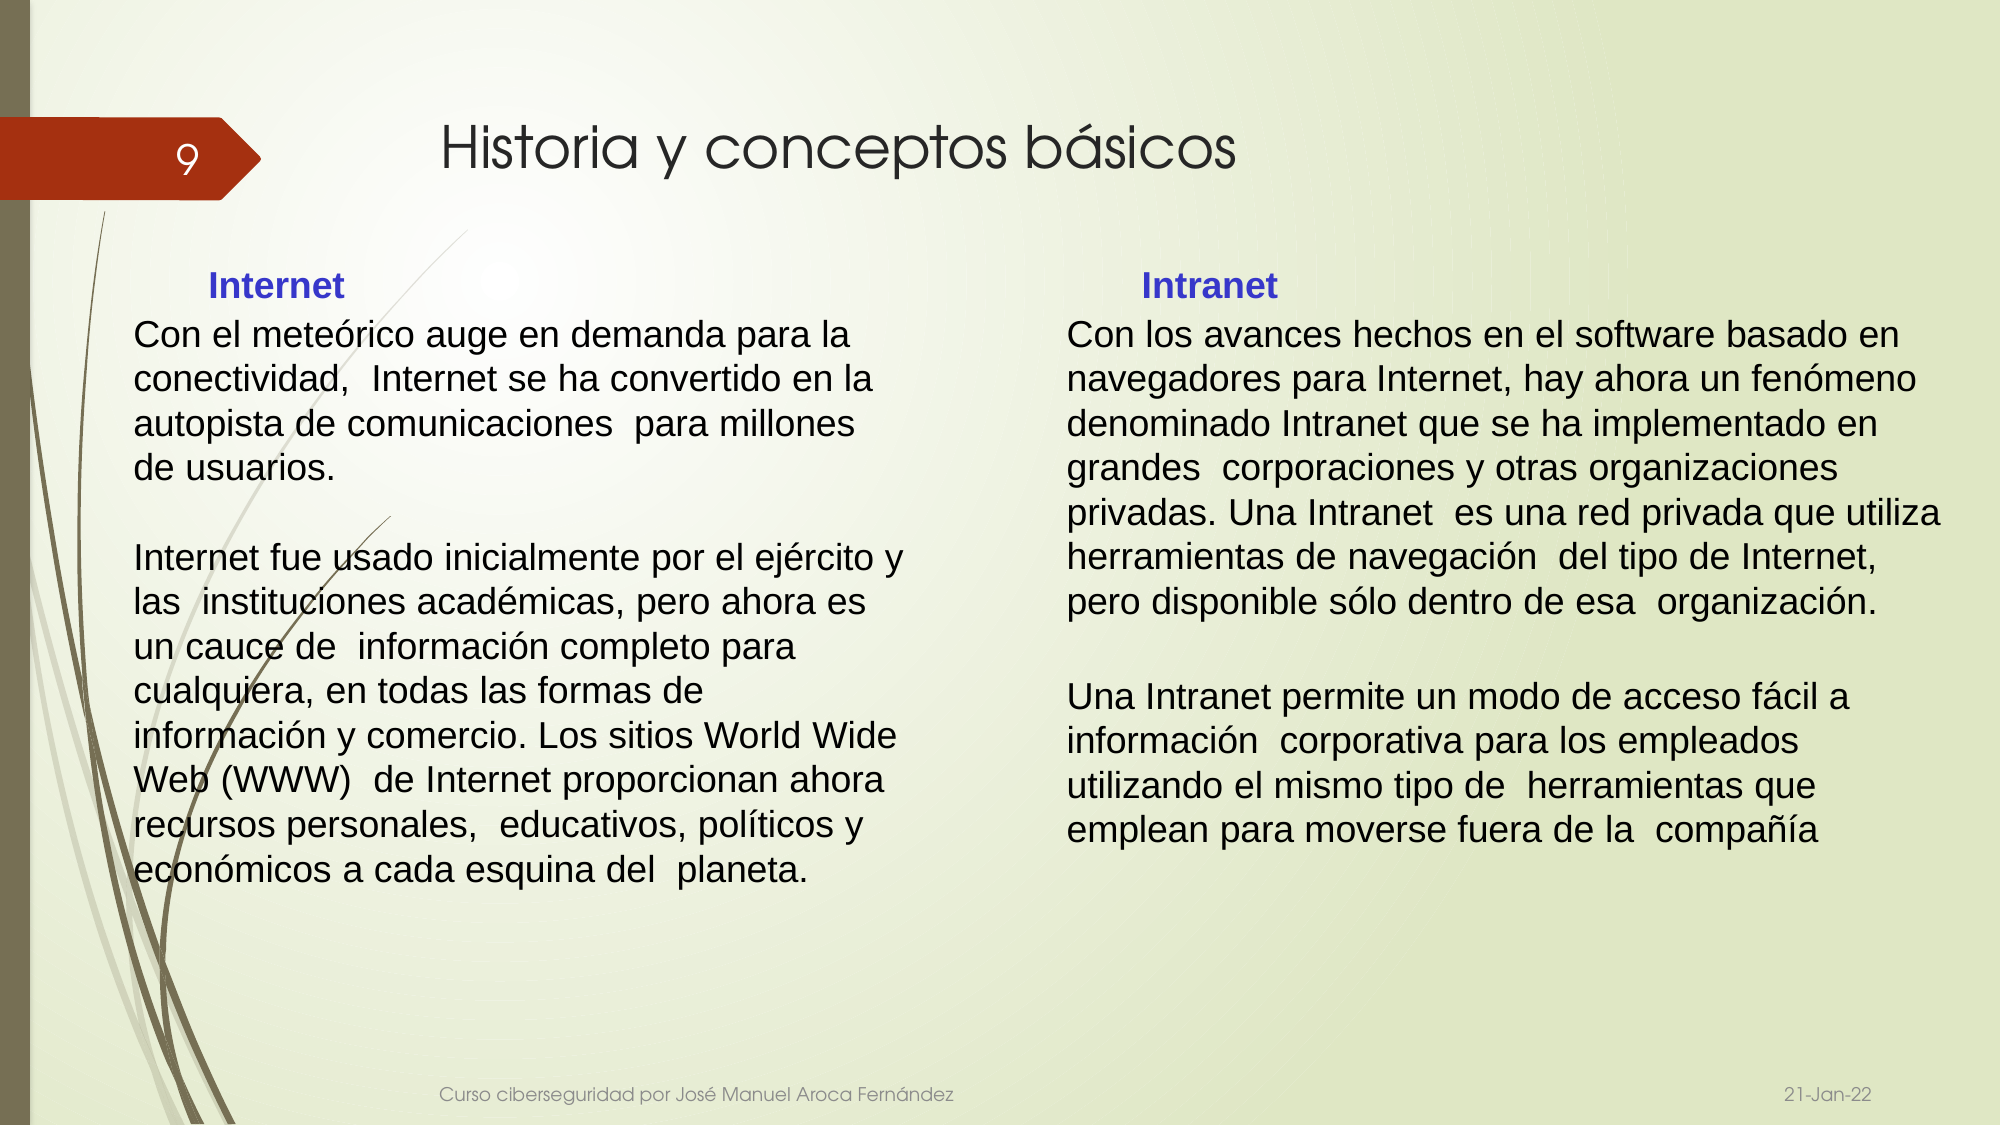

# Historia y conceptos básicos
9
Internet
Con el meteórico auge en demanda para la conectividad,  Internet se ha convertido en la autopista de comunicaciones  para millones de usuarios.

Internet fue usado inicialmente por el ejército y las  instituciones académicas, pero ahora es un cauce de  información completo para cualquiera, en todas las formas de  información y comercio. Los sitios World Wide Web (WWW)  de Internet proporcionan ahora recursos personales,  educativos, políticos y económicos a cada esquina del  planeta.
Intranet
Con los avances hechos en el software basado en  navegadores para Internet, hay ahora un fenómeno  denominado Intranet que se ha implementado en grandes  corporaciones y otras organizaciones privadas. Una Intranet  es una red privada que utiliza herramientas de navegación  del tipo de Internet, pero disponible sólo dentro de esa  organización.

Una Intranet permite un modo de acceso fácil a información  corporativa para los empleados utilizando el mismo tipo de  herramientas que emplean para moverse fuera de la  compañía
21-Jan-22
Curso ciberseguridad por José Manuel Aroca Fernández